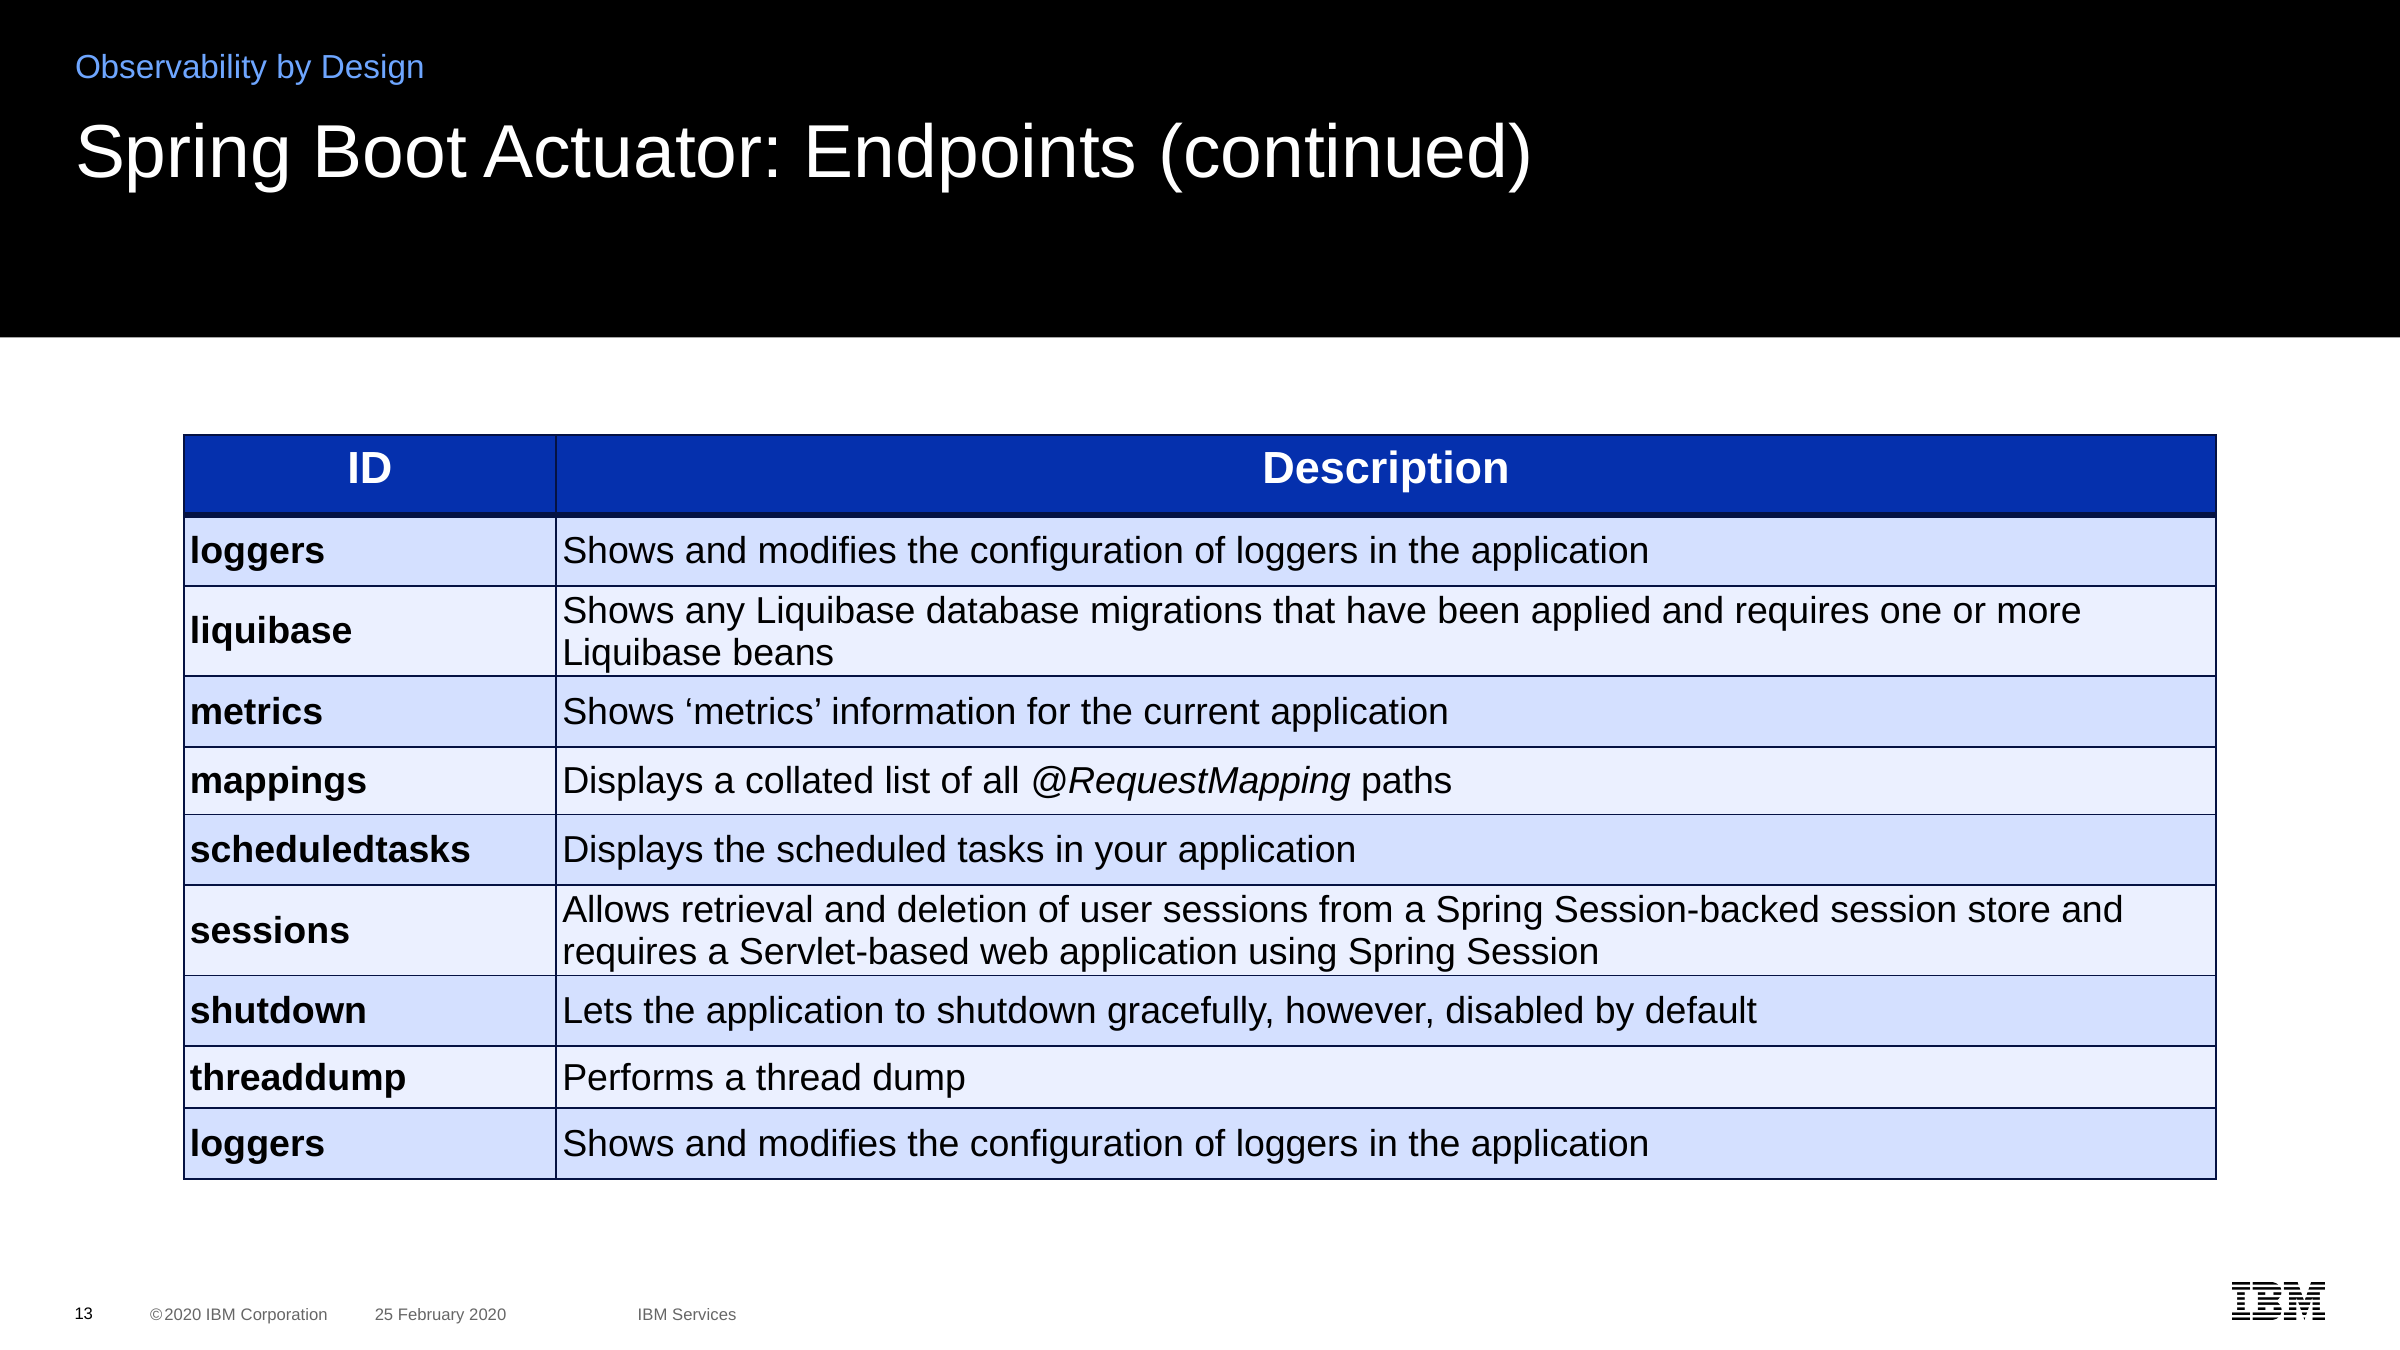

Observability by Design
# Spring Boot Actuator: Endpoints (continued)
| ID | Description |
| --- | --- |
| loggers | Shows and modifies the configuration of loggers in the application |
| liquibase | Shows any Liquibase database migrations that have been applied and requires one or more Liquibase beans |
| metrics | Shows ‘metrics’ information for the current application |
| mappings | Displays a collated list of all @RequestMapping paths |
| scheduledtasks | Displays the scheduled tasks in your application |
| sessions | Allows retrieval and deletion of user sessions from a Spring Session-backed session store and requires a Servlet-based web application using Spring Session |
| shutdown | Lets the application to shutdown gracefully, however, disabled by default |
| threaddump | Performs a thread dump |
| loggers | Shows and modifies the configuration of loggers in the application |